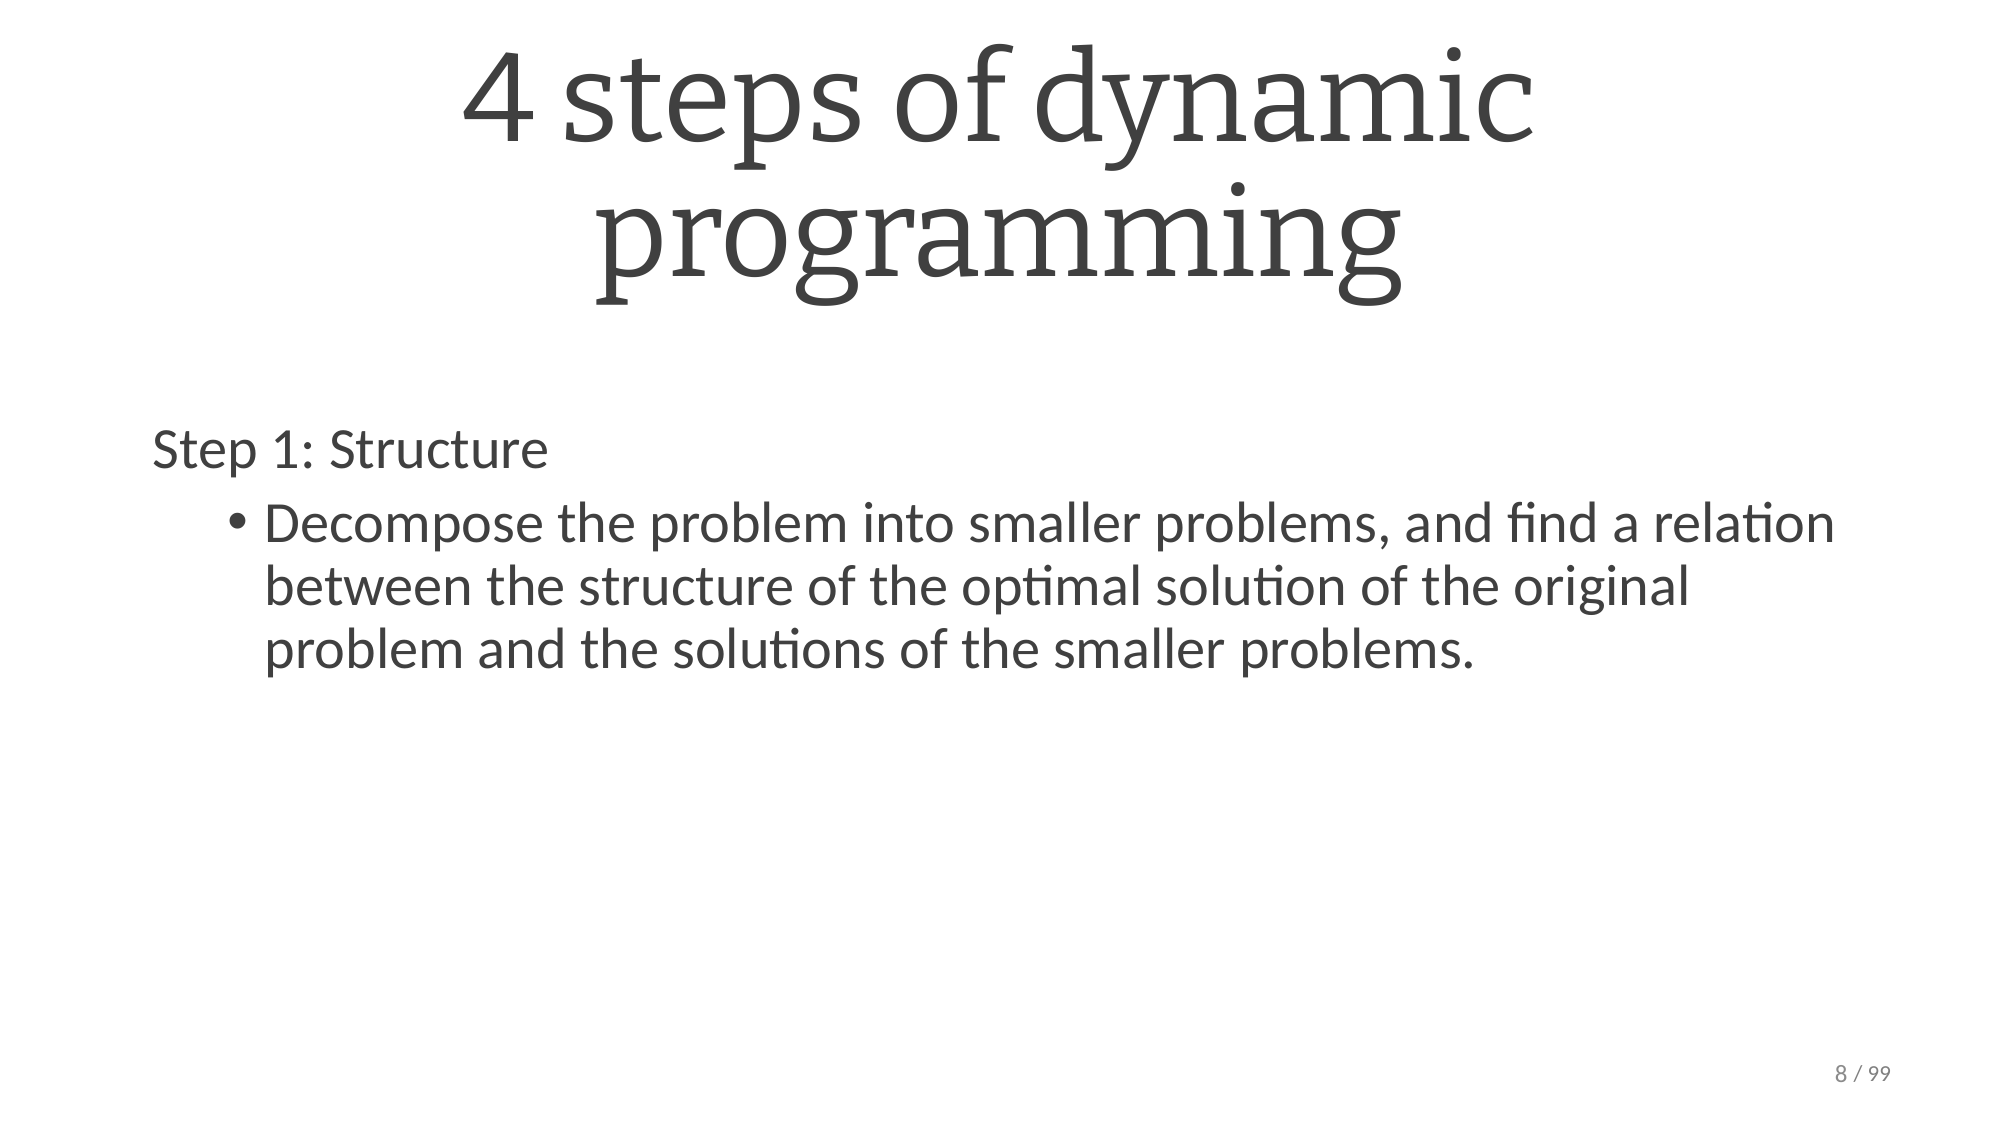

# 4 steps of dynamic programming
Step 1: Structure
Decompose the problem into smaller problems, and find a relation between the structure of the optimal solution of the original problem and the solutions of the smaller problems.
8